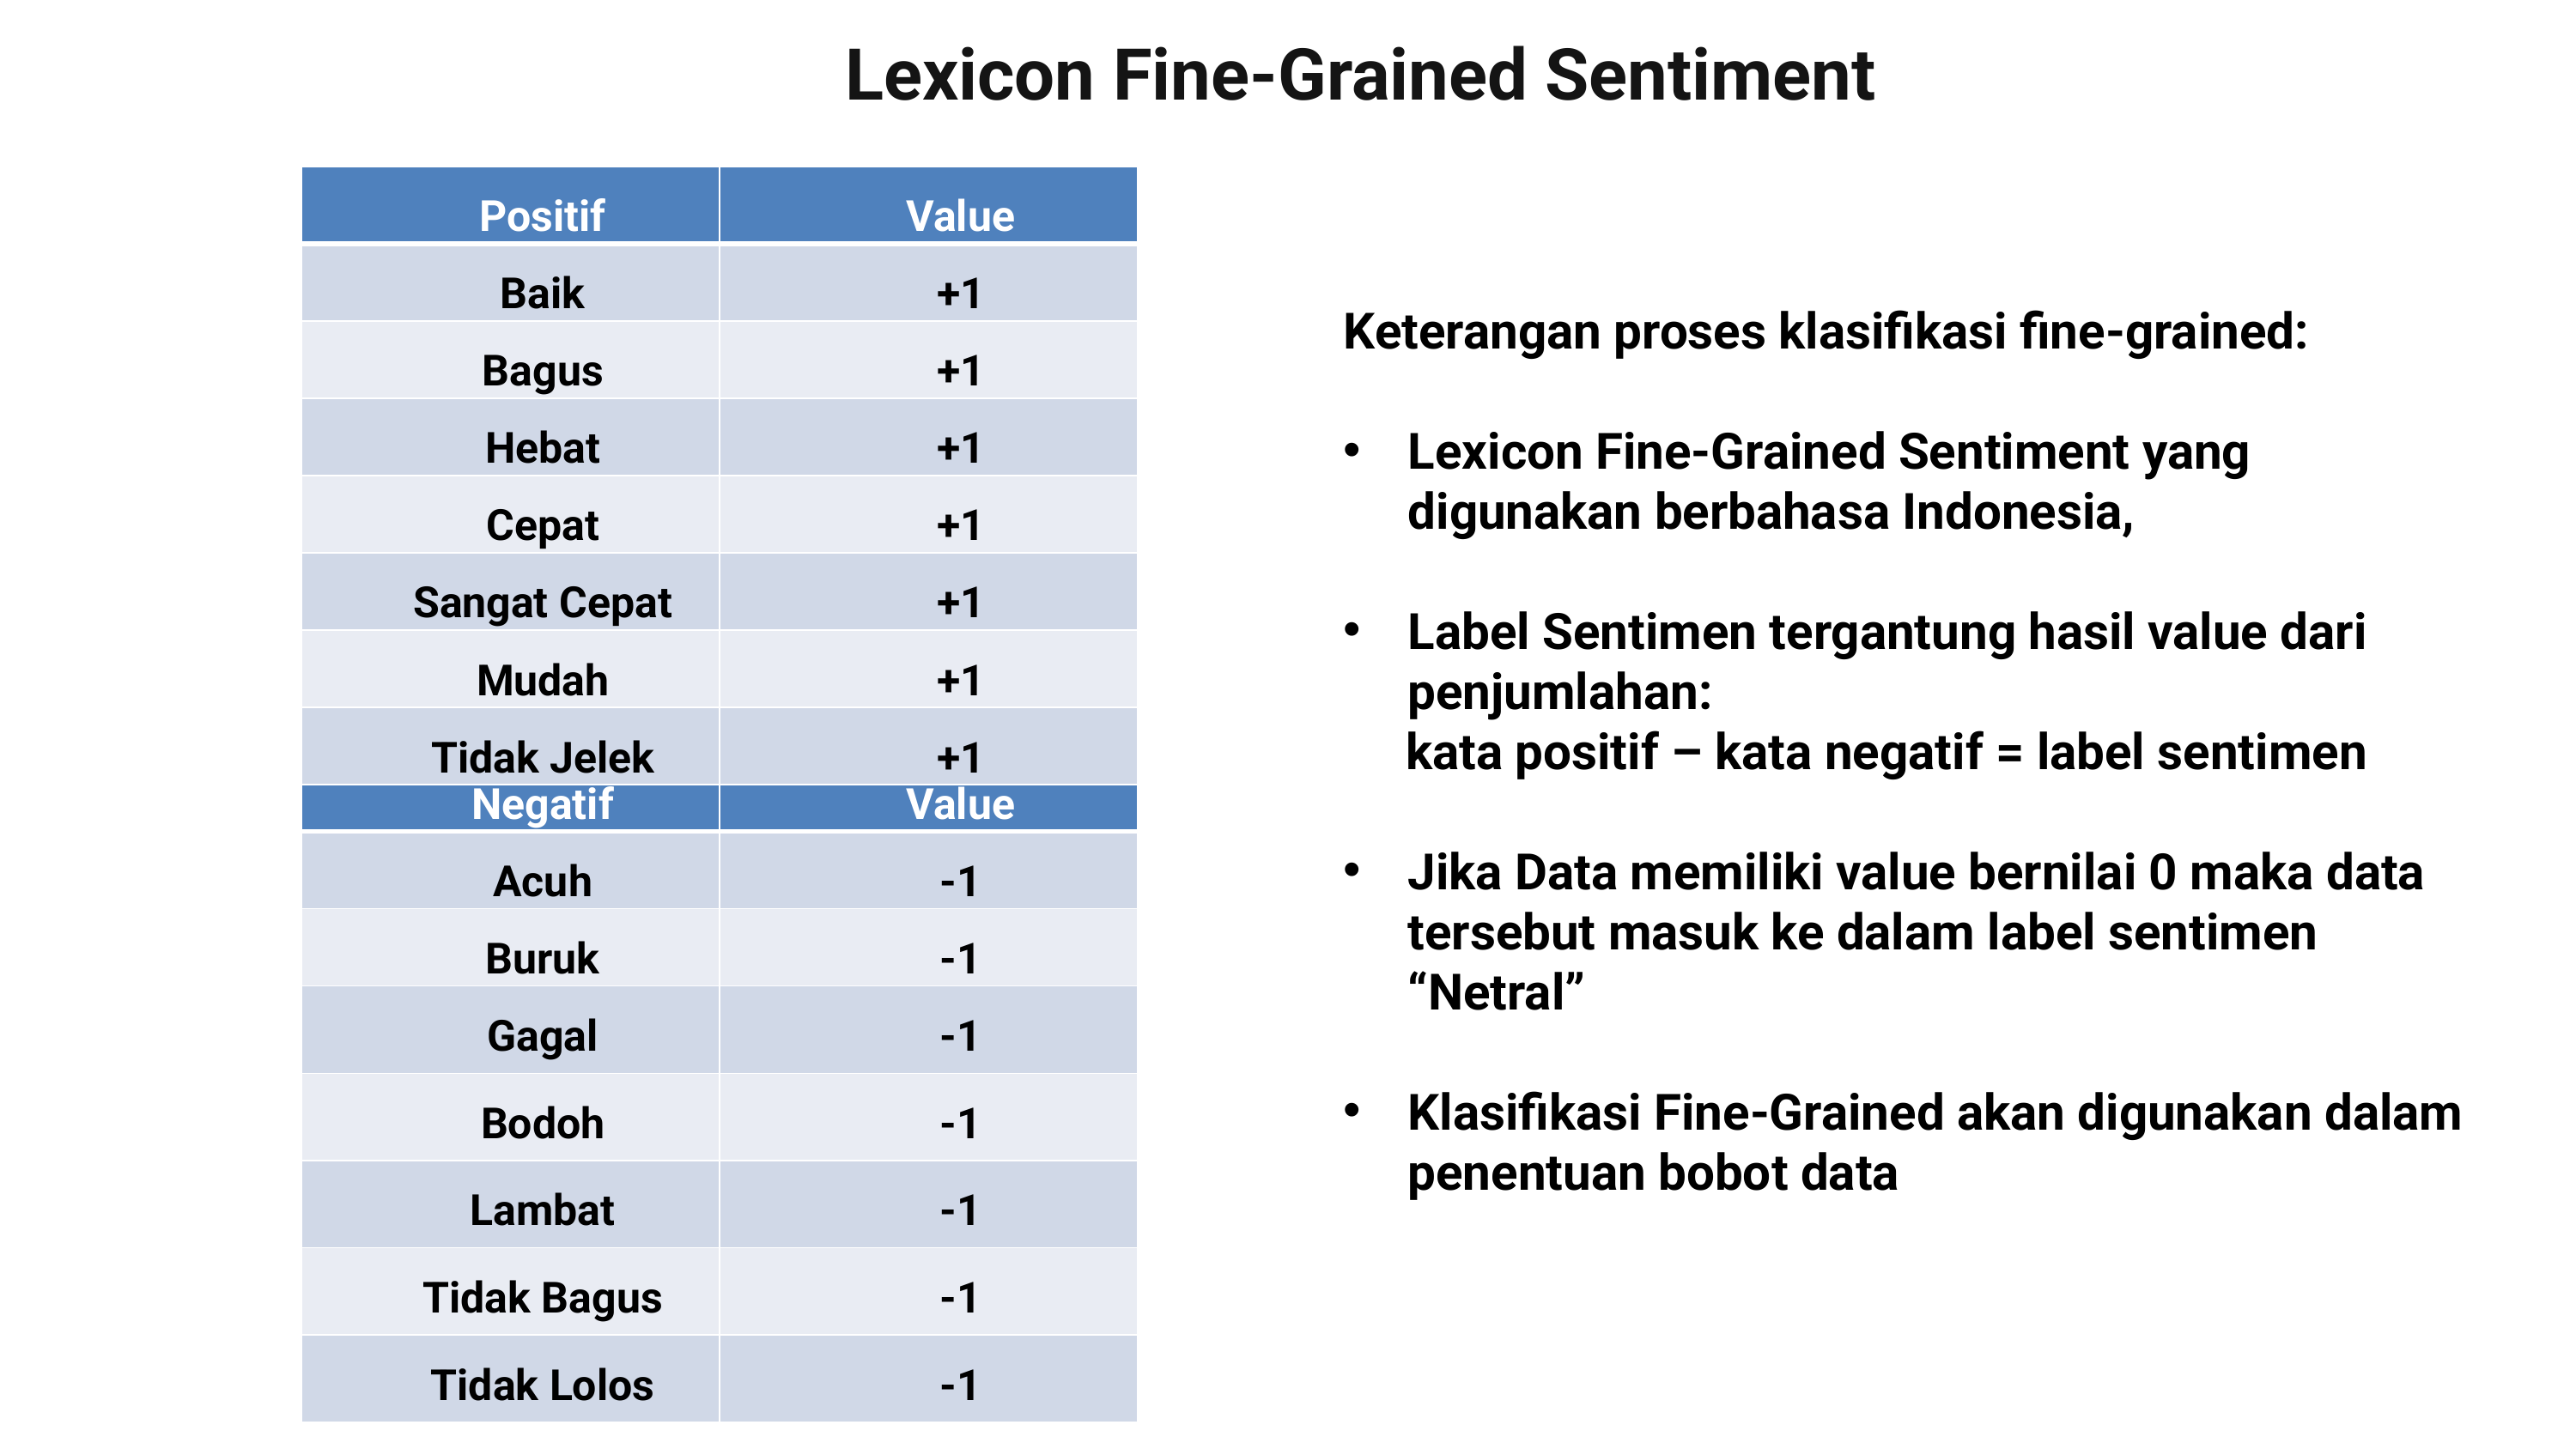

Lexicon Fine-Grained Sentiment
| Positif | Value |
| --- | --- |
| Baik | +1 |
| Bagus | +1 |
| Hebat | +1 |
| Cepat | +1 |
| Sangat Cepat | +1 |
| Mudah | +1 |
| Tidak Jelek | +1 |
Keterangan proses klasifikasi fine-grained:

Lexicon Fine-Grained Sentiment yang digunakan berbahasa Indonesia,

Label Sentimen tergantung hasil value dari penjumlahan:
     kata positif – kata negatif = label sentimen

Jika Data memiliki value bernilai 0 maka data tersebut masuk ke dalam label sentimen “Netral”

Klasifikasi Fine-Grained akan digunakan dalam penentuan bobot data
| Negatif | Value |
| --- | --- |
| Acuh | -1 |
| Buruk | -1 |
| Gagal | -1 |
| Bodoh | -1 |
| Lambat | -1 |
| Tidak Bagus | -1 |
| Tidak Lolos | -1 |